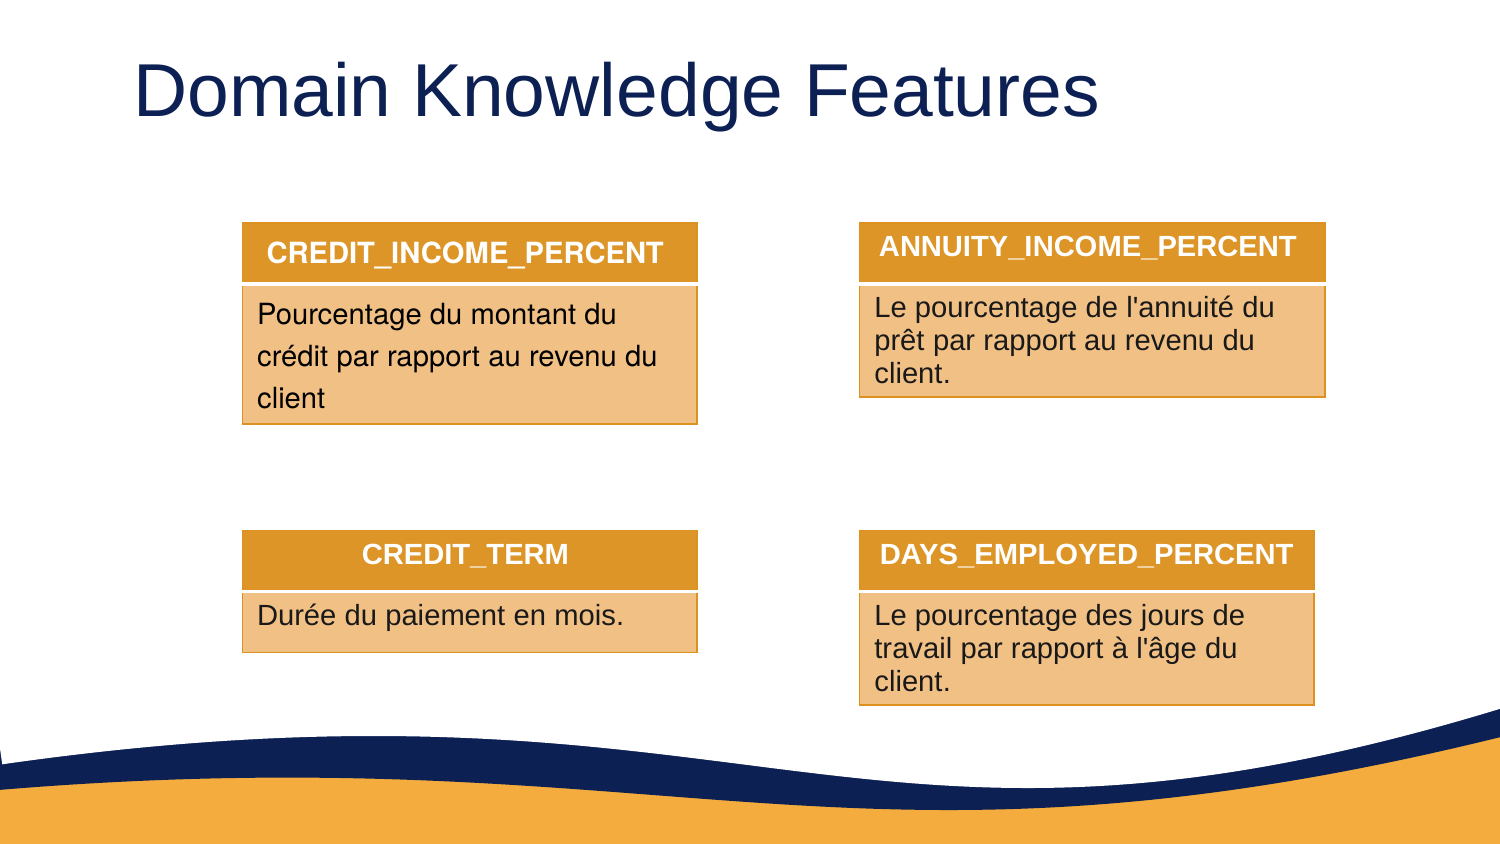

# Domain Knowledge Features
| CREDIT\_INCOME\_PERCENT |
| --- |
| Pourcentage du montant du crédit par rapport au revenu du client |
| ANNUITY\_INCOME\_PERCENT |
| --- |
| Le pourcentage de l'annuité du prêt par rapport au revenu du client. |
| CREDIT\_TERM |
| --- |
| Durée du paiement en mois. |
| DAYS\_EMPLOYED\_PERCENT |
| --- |
| Le pourcentage des jours de travail par rapport à l'âge du client. |